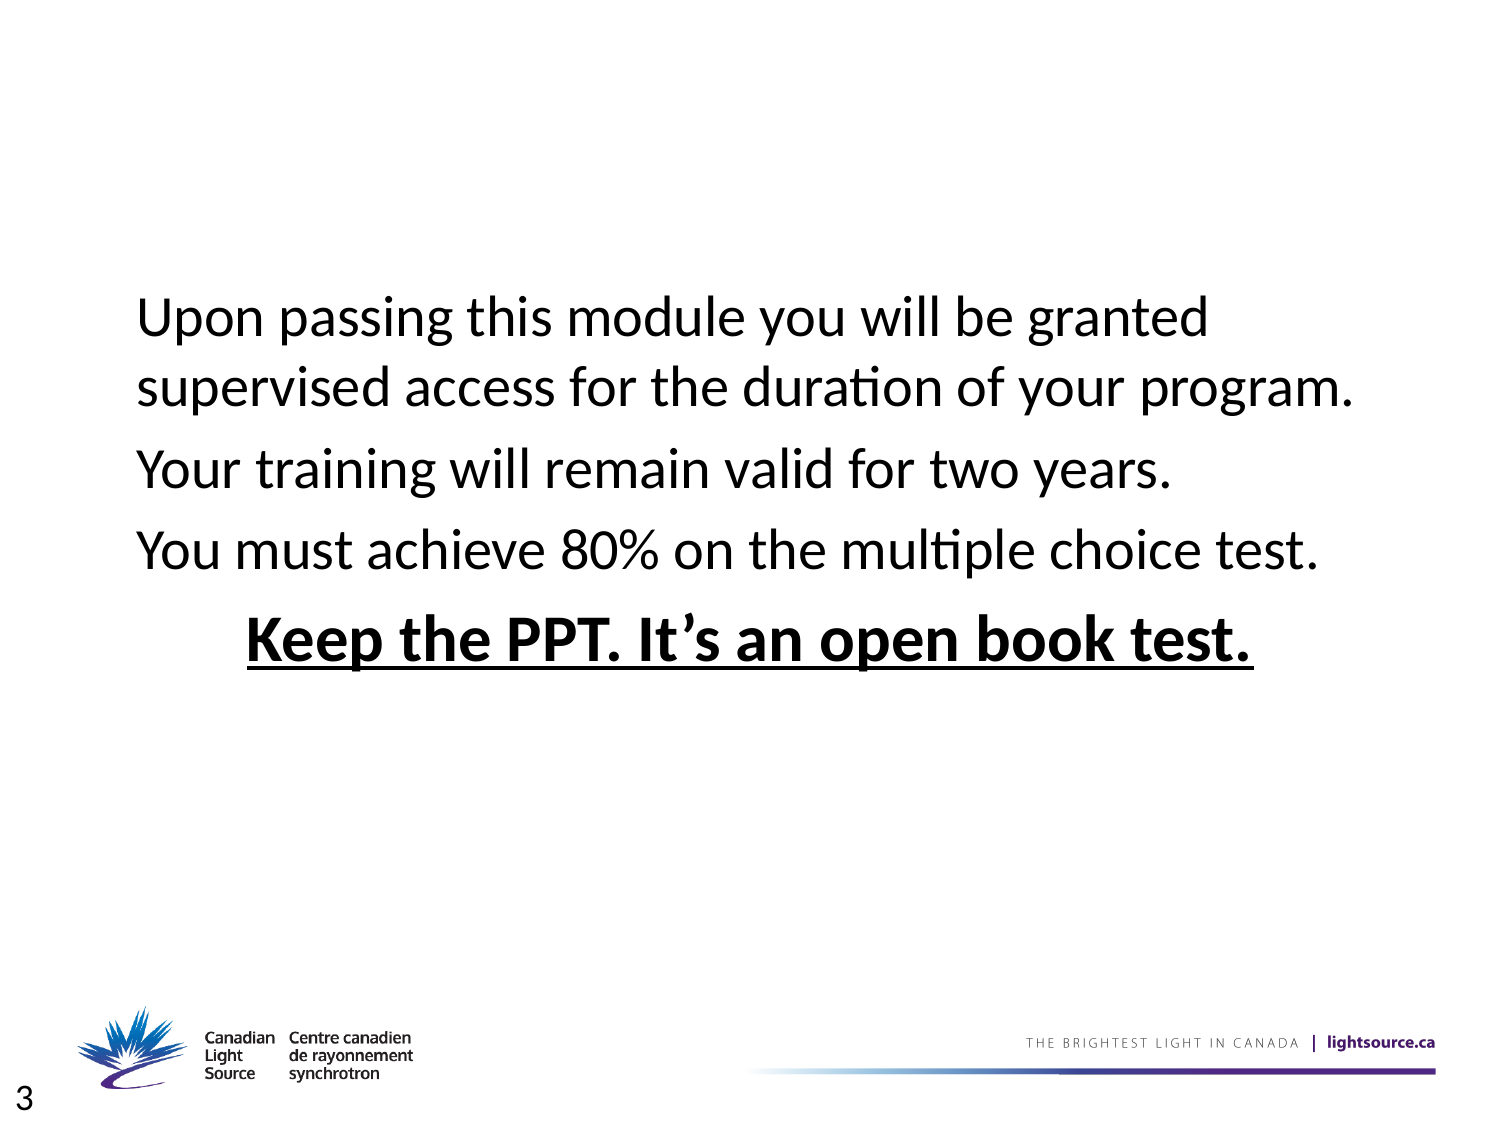

Upon passing this module you will be granted supervised access for the duration of your program.
Your training will remain valid for two years.
You must achieve 80% on the multiple choice test.
Keep the PPT. It’s an open book test.
3